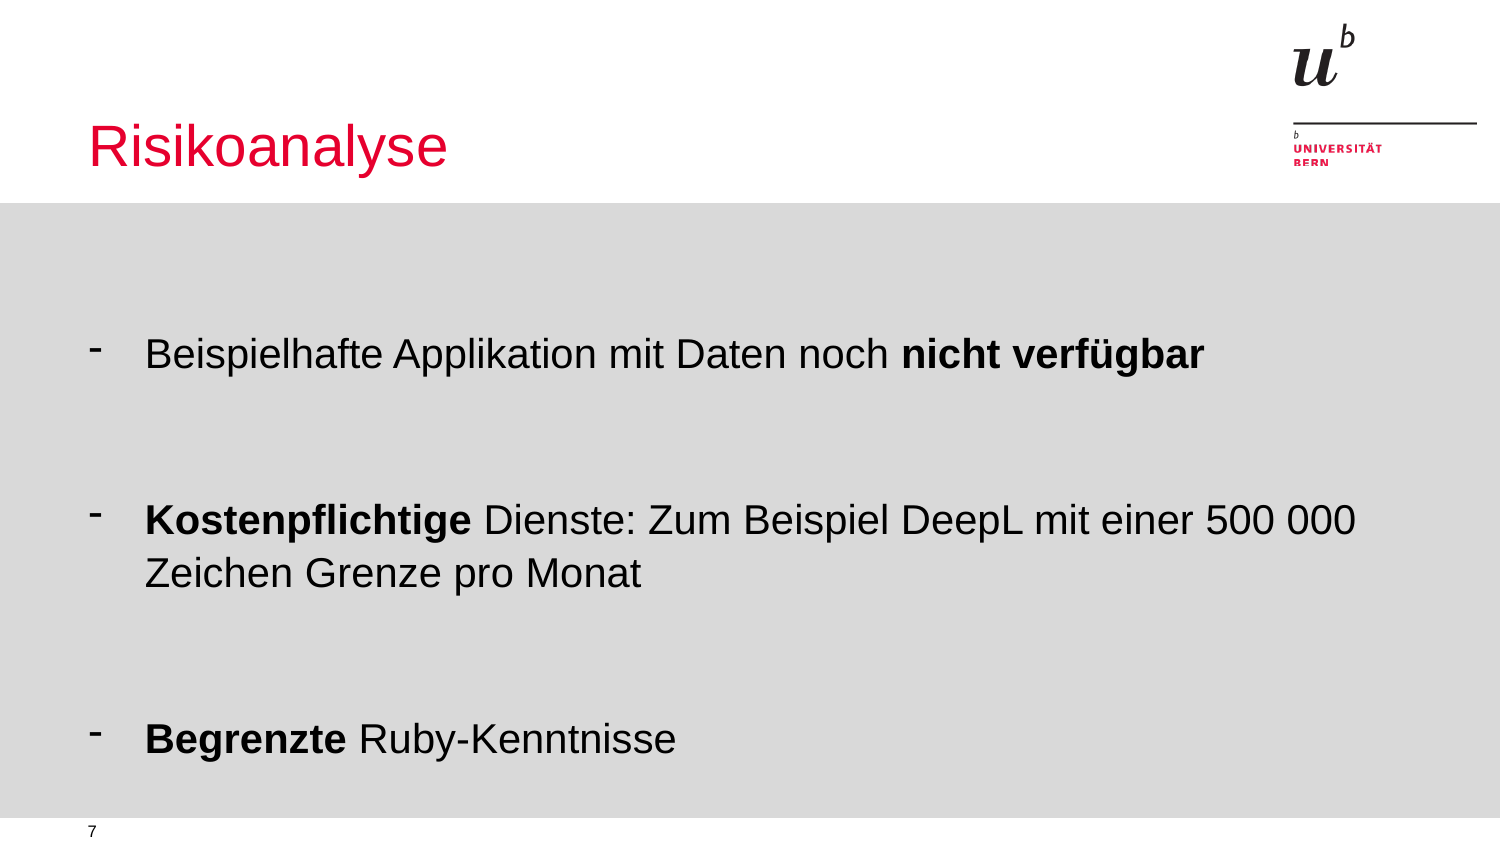

# Risikoanalyse

Beispielhafte Applikation mit Daten noch nicht verfügbar

Kostenpflichtige Dienste: Zum Beispiel DeepL mit einer 500 000 Zeichen Grenze pro Monat

Begrenzte Ruby-Kenntnisse